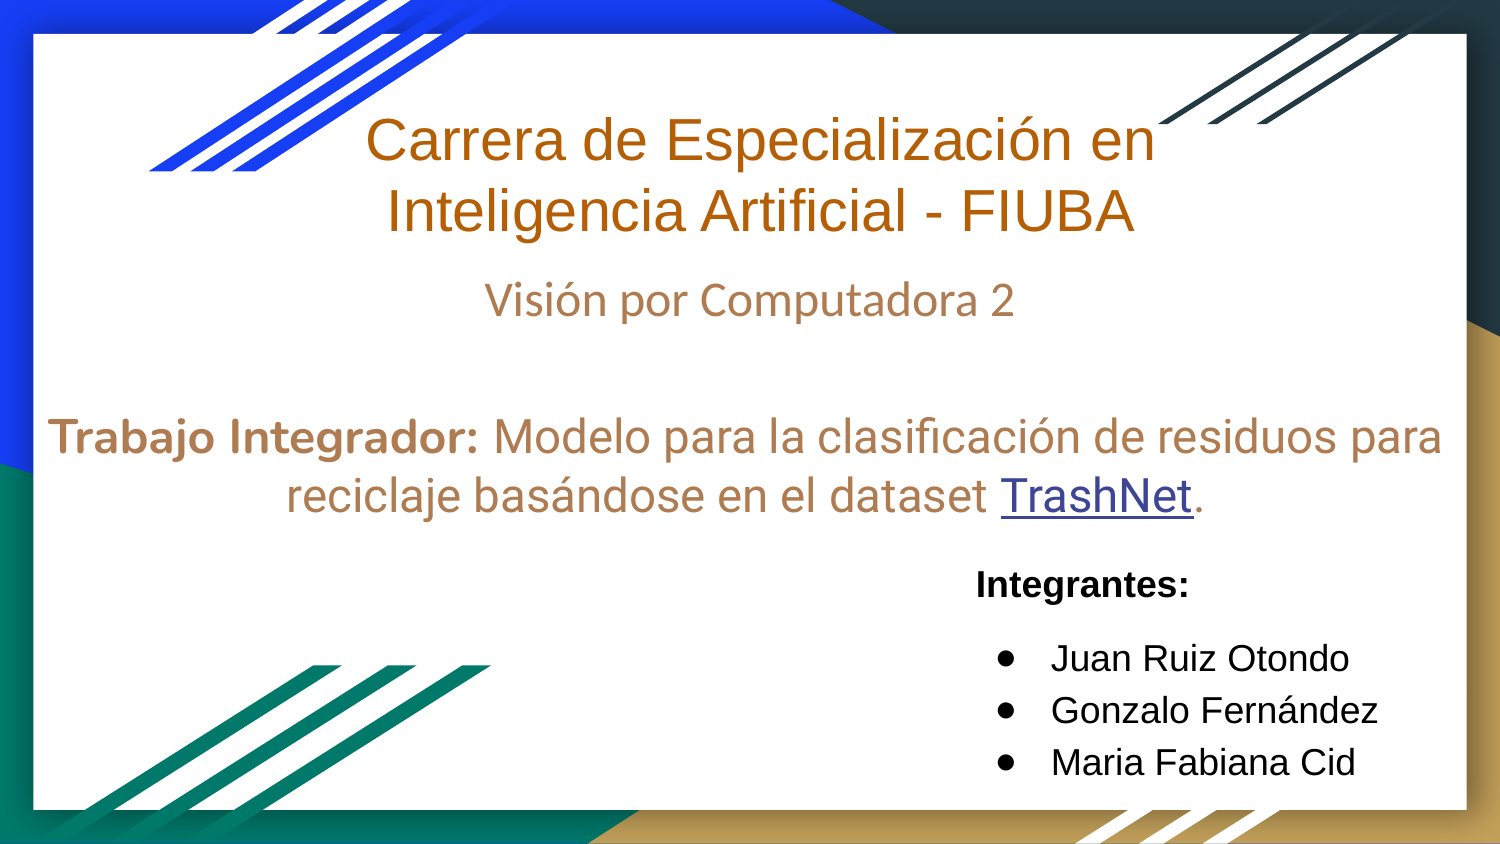

Carrera de Especialización en Inteligencia Artificial - FIUBA
Visión por Computadora 2
# Trabajo Integrador: Modelo para la clasificación de residuos para reciclaje basándose en el dataset TrashNet.
Integrantes:
Juan Ruiz Otondo
Gonzalo Fernández
Maria Fabiana Cid